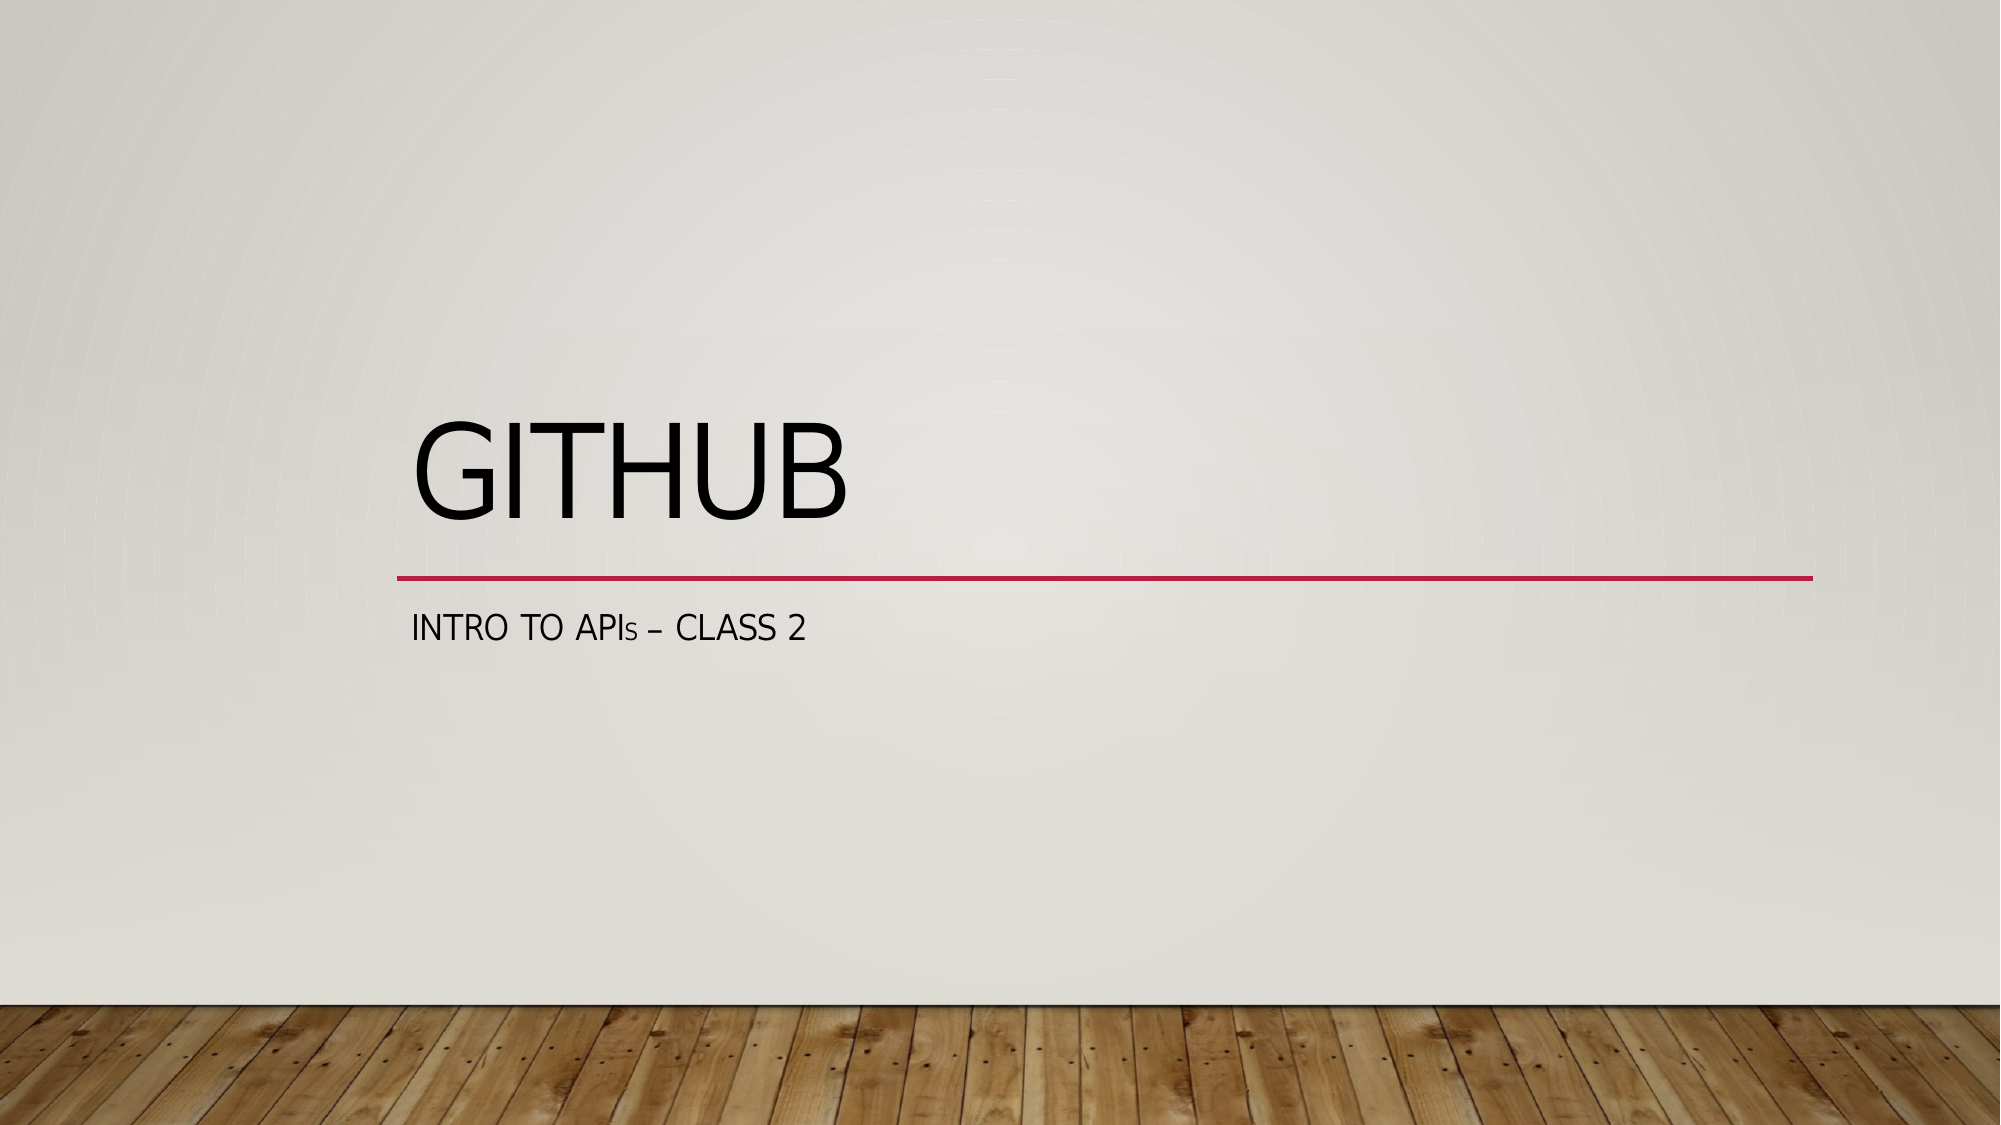

# GitHub
Intro to apis – class 2